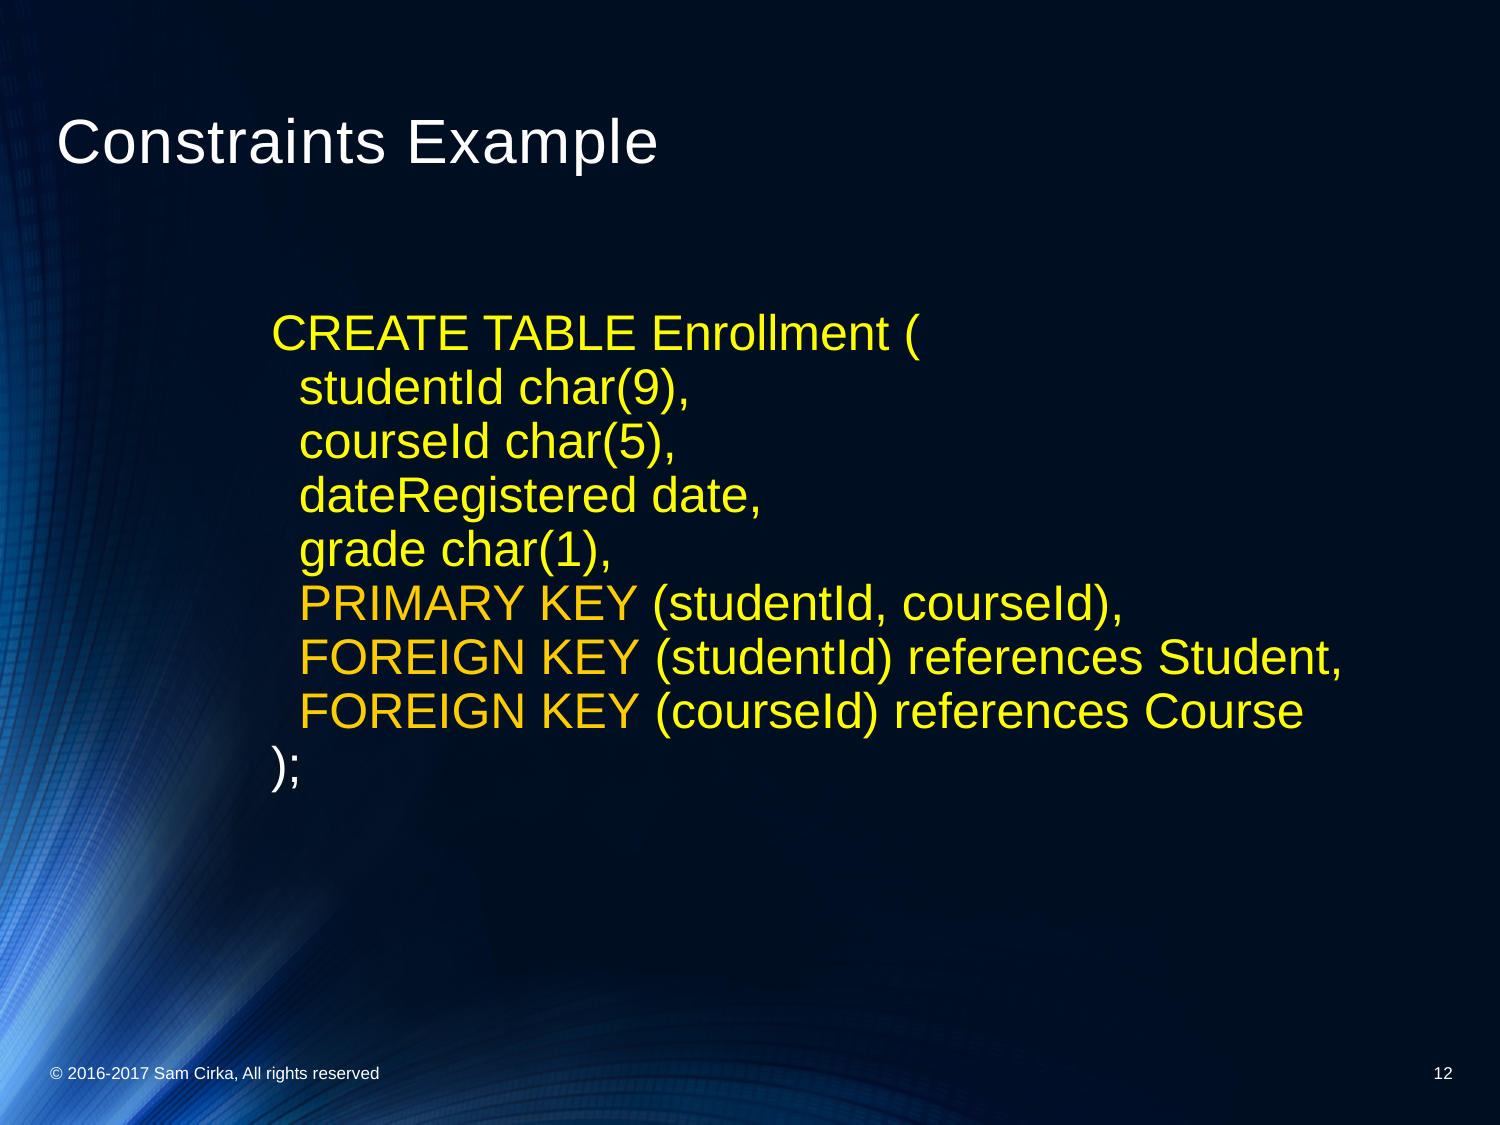

# Constraints Example
CREATE TABLE Enrollment (
  studentId char(9),
  courseId char(5),
  dateRegistered date,
  grade char(1),
  PRIMARY KEY (studentId, courseId),
  FOREIGN KEY (studentId) references Student,
  FOREIGN KEY (courseId) references Course
);
© 2016-2017 Sam Cirka, All rights reserved
12